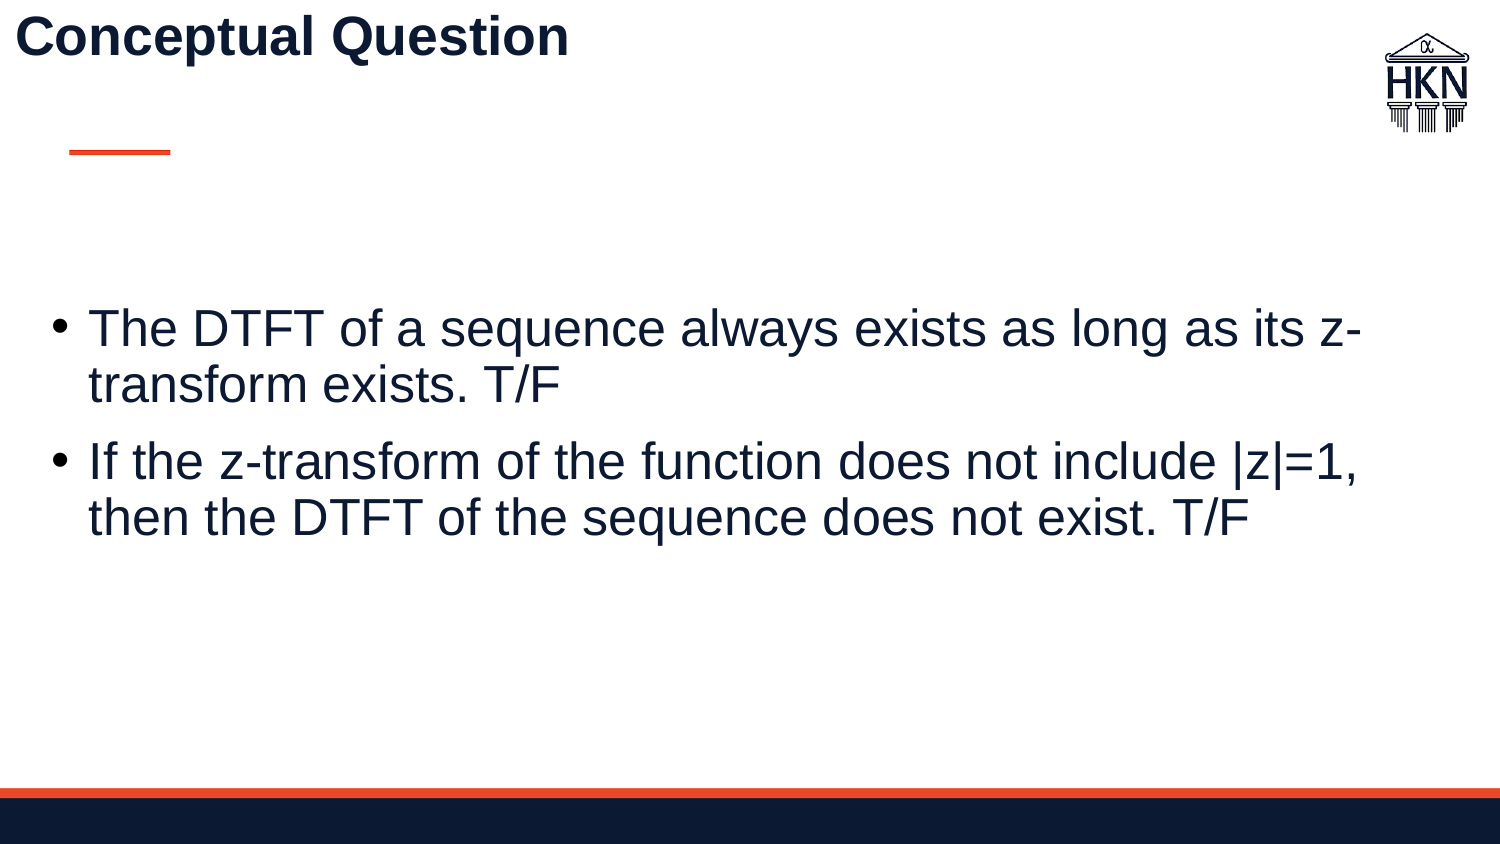

# Conceptual Question
The DTFT of a sequence always exists as long as its z-transform exists. T/F
If the z-transform of the function does not include |z|=1, then the DTFT of the sequence does not exist. T/F